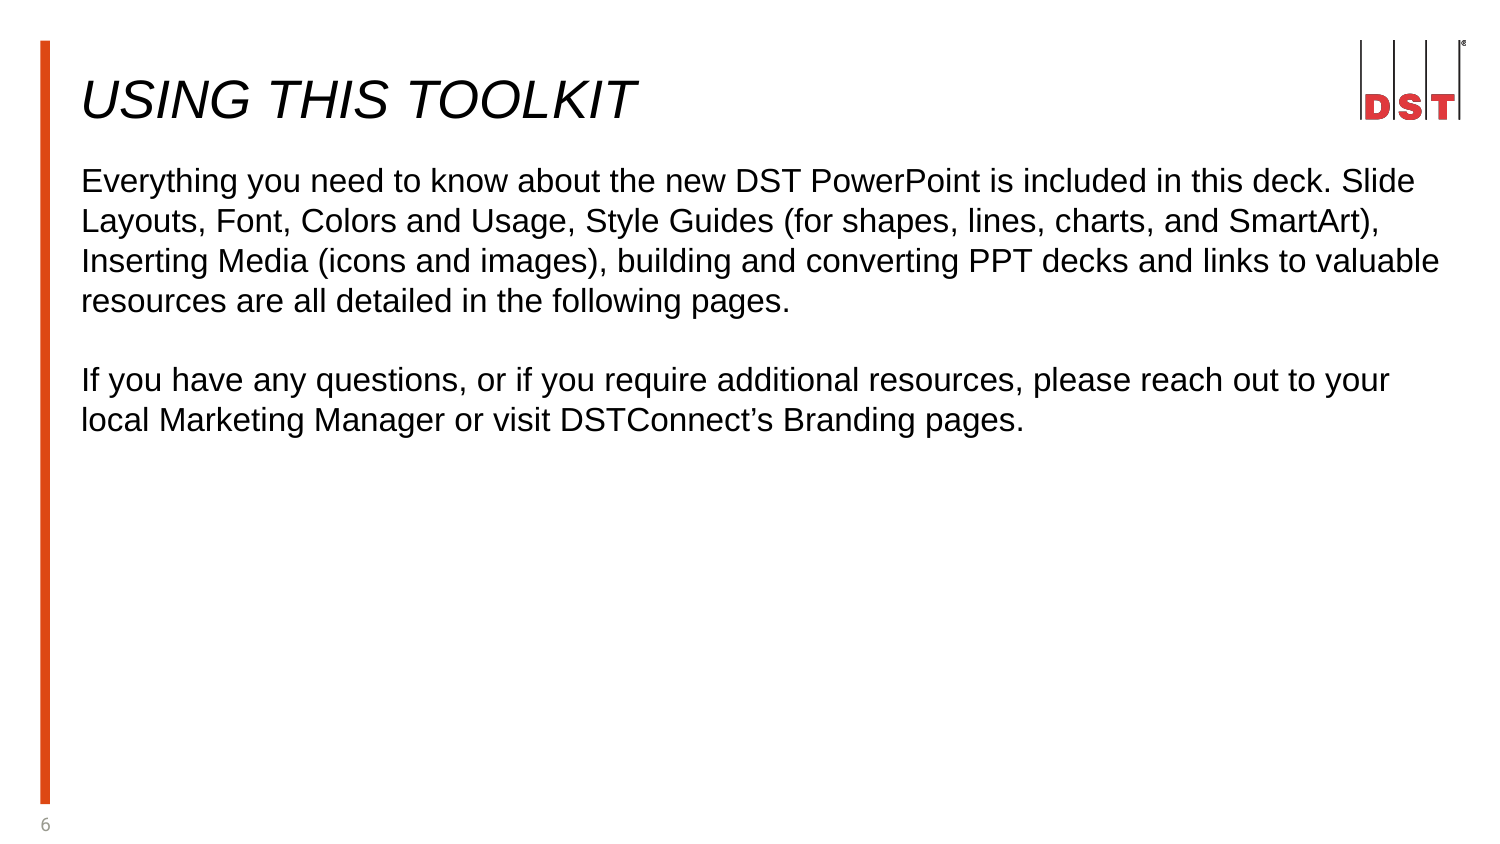

# Using this Toolkit
Everything you need to know about the new DST PowerPoint is included in this deck. Slide Layouts, Font, Colors and Usage, Style Guides (for shapes, lines, charts, and SmartArt), Inserting Media (icons and images), building and converting PPT decks and links to valuable resources are all detailed in the following pages.

If you have any questions, or if you require additional resources, please reach out to your local Marketing Manager or visit DSTConnect’s Branding pages.